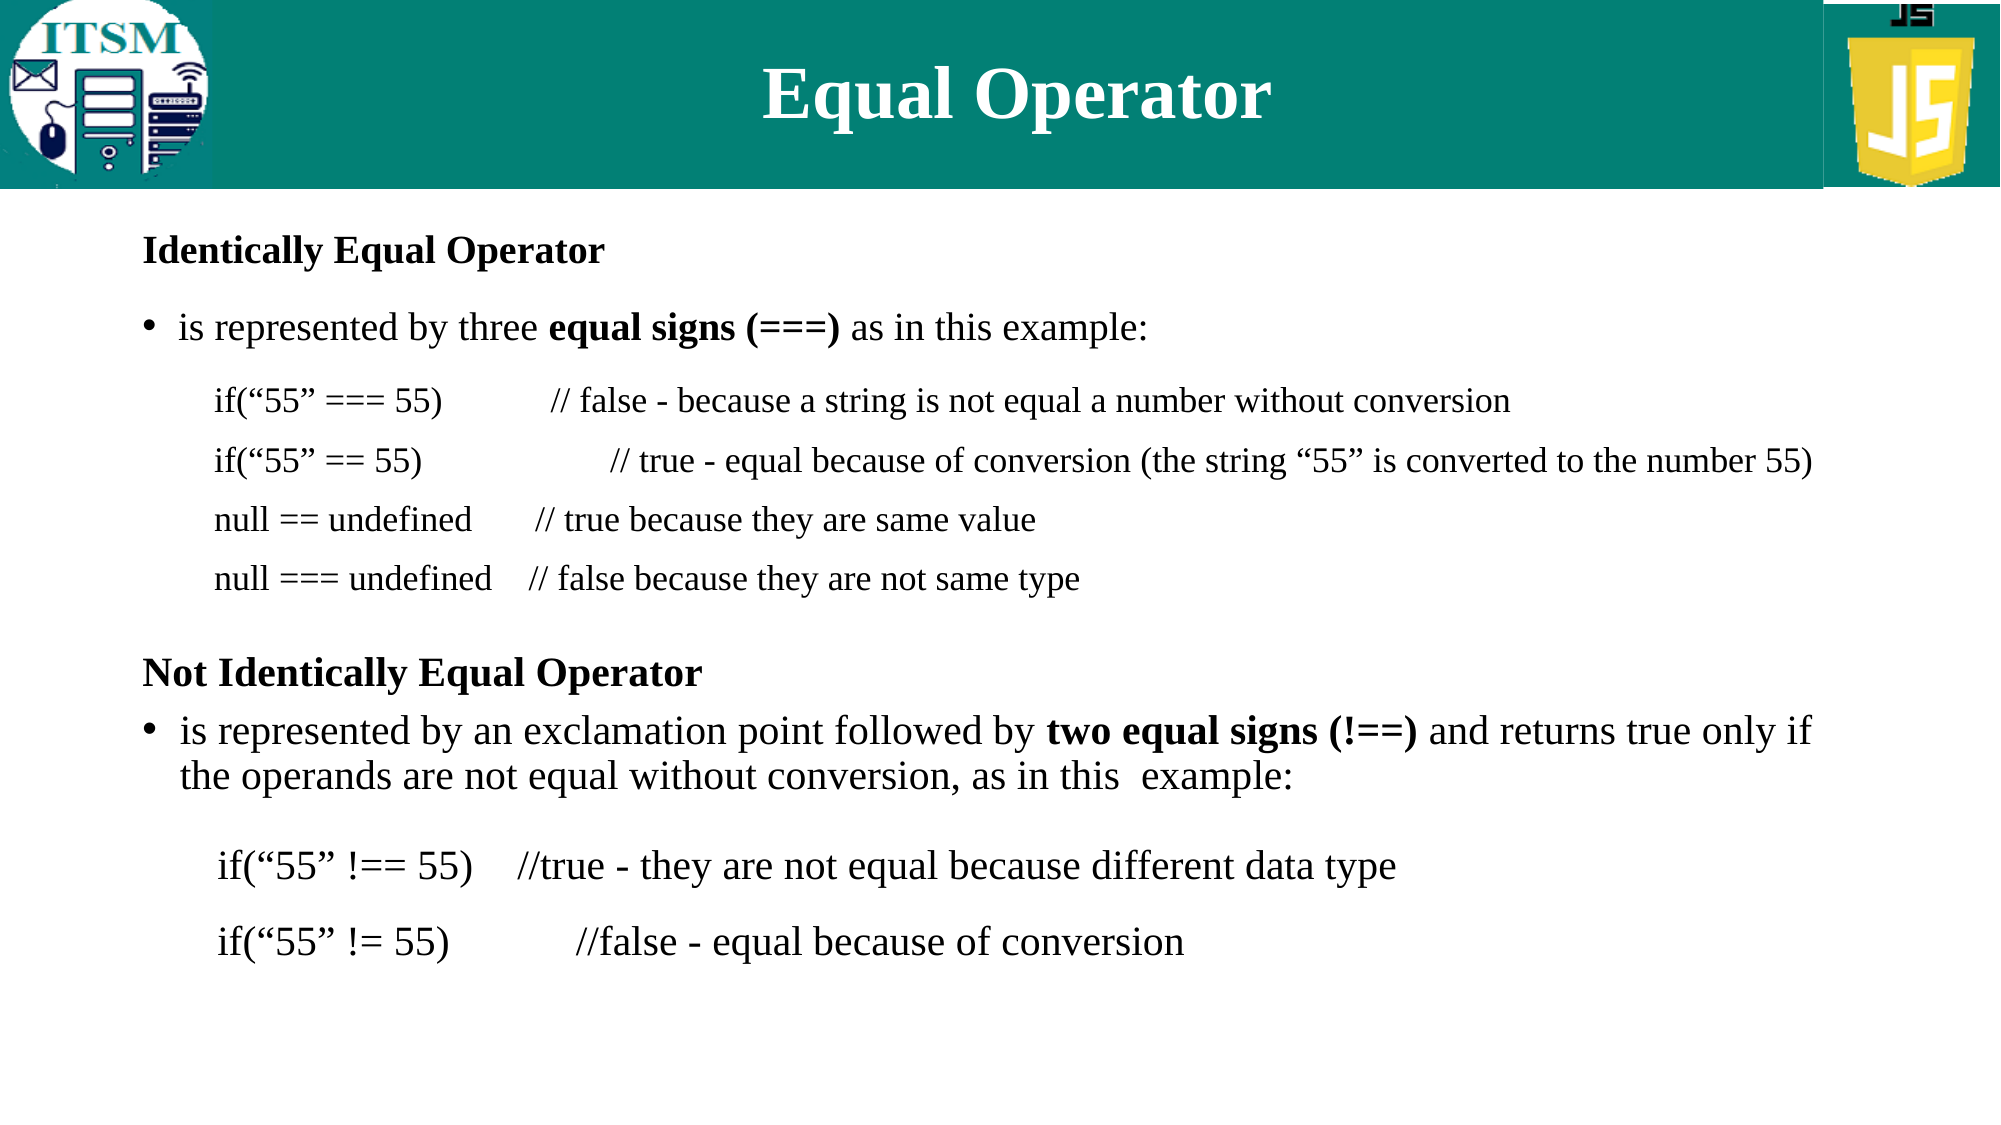

# Equal Operator
Identically Equal Operator
is represented by three equal signs (===) as in this example:
if(“55” === 55)            // false - because a string is not equal a number without conversion
if(“55” == 55)	            // true - equal because of conversion (the string “55” is converted to the number 55)
null == undefined       // true because they are same value
null === undefined    // false because they are not same type
Not Identically Equal Operator
is represented by an exclamation point followed by two equal signs (!==) and returns true only if the operands are not equal without conversion, as in this  example:

if(“55” !== 55) 	//true - they are not equal because different data type
if(“55” != 55)            //false - equal because of conversion